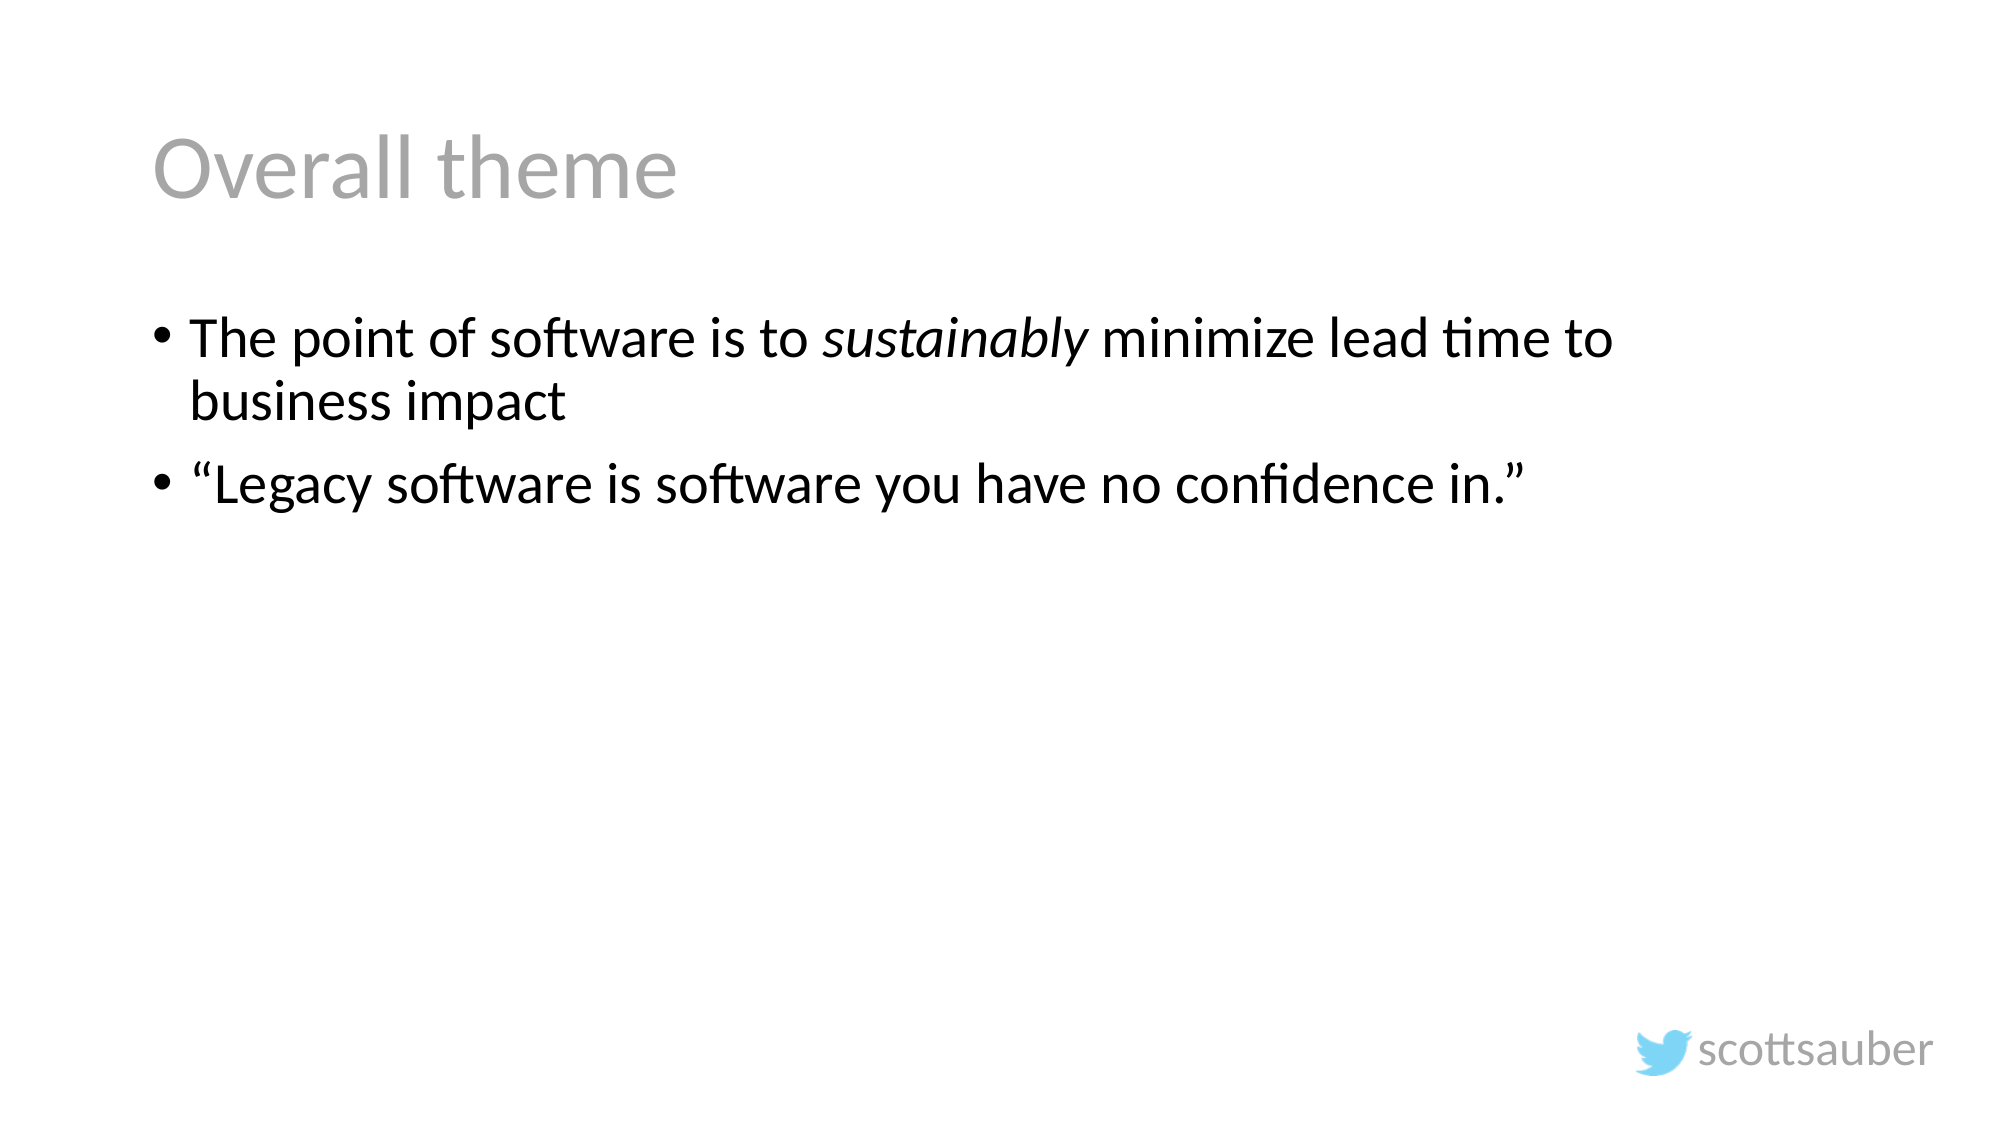

# Overall theme
The point of software is to sustainably minimize lead time to business impact
“Legacy software is software you have no confidence in.”
scottsauber